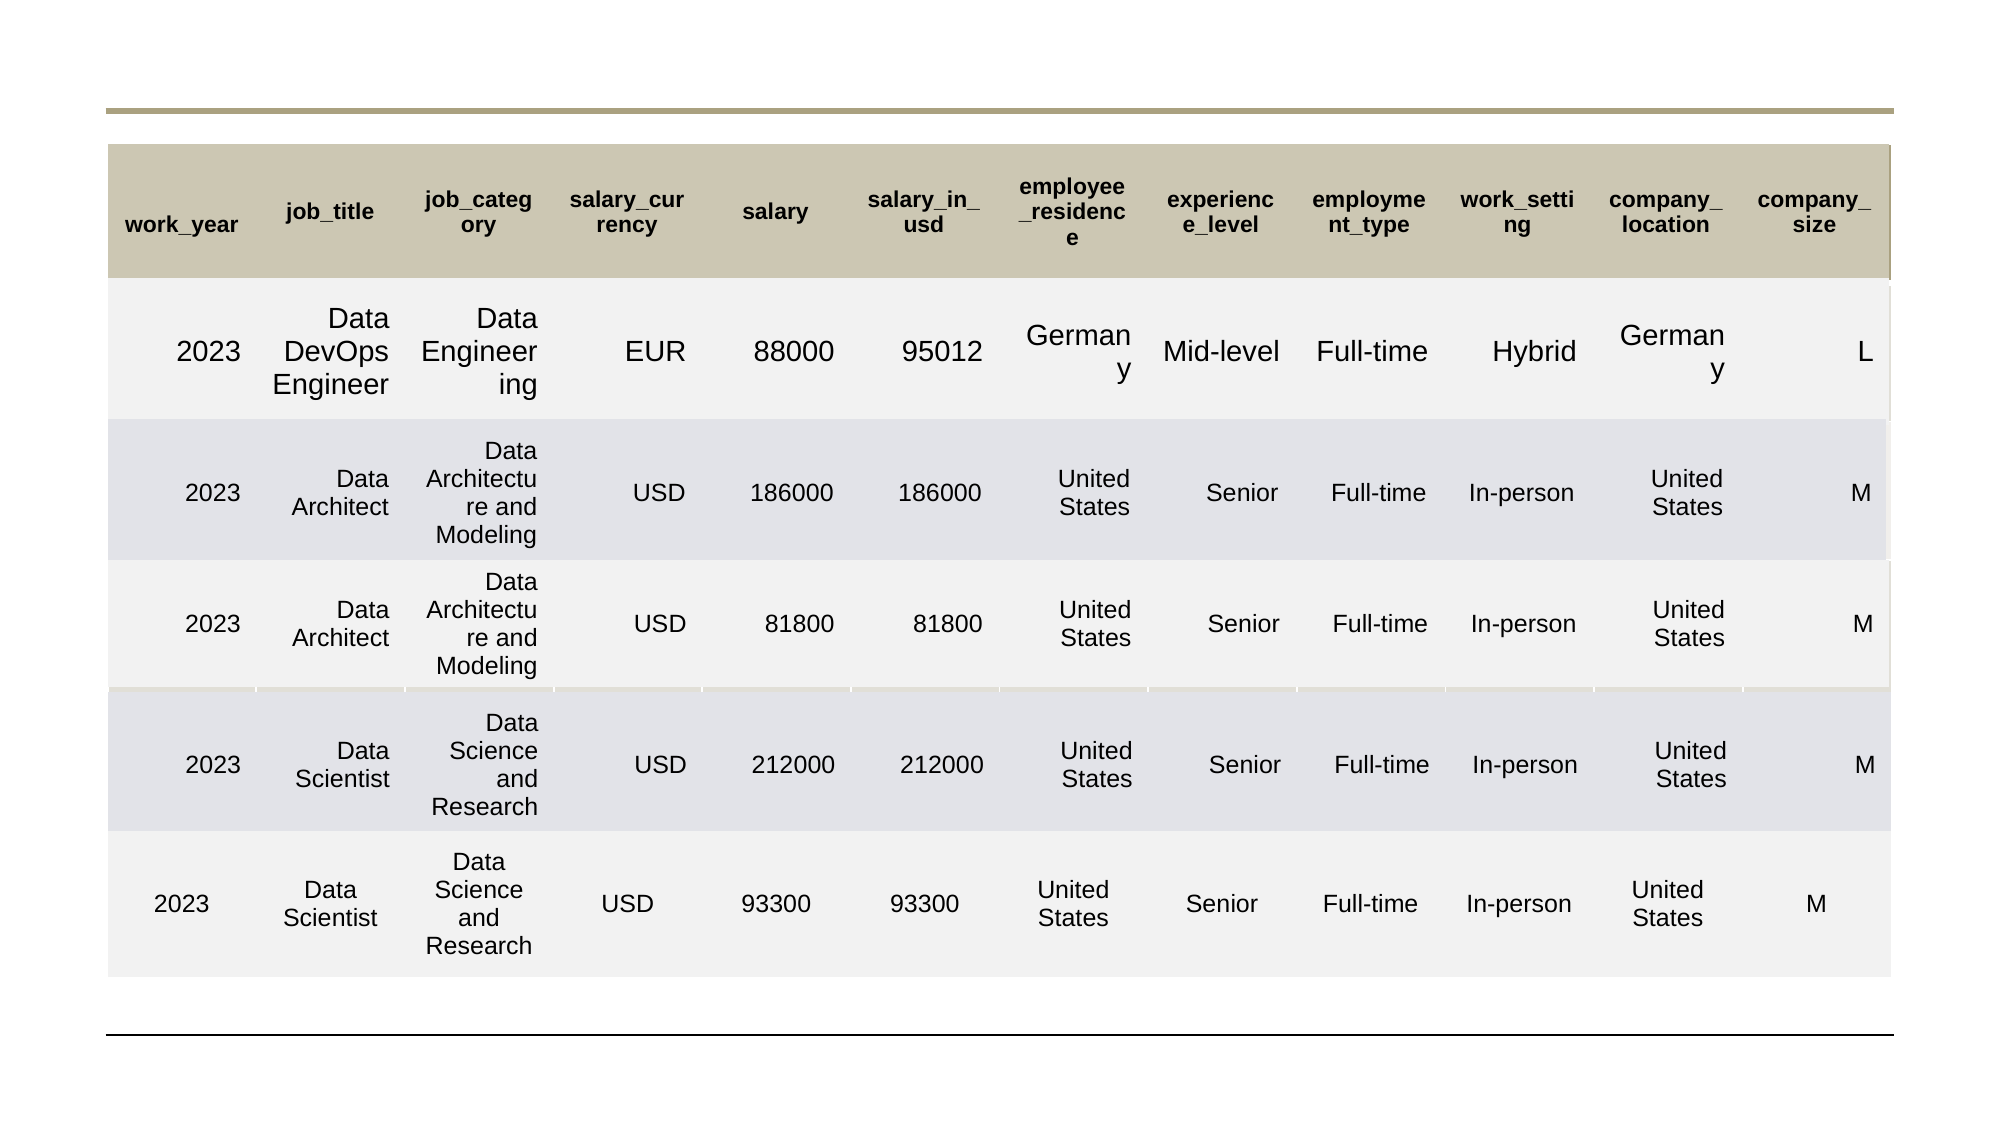

|  |  |  |  |  |  |  |  |  |  |  |  |
| --- | --- | --- | --- | --- | --- | --- | --- | --- | --- | --- | --- |
|  |  |  |  |  |  |  |  |  |  |  |  |
|  |  |  |  |  |  |  |  |  |  |  |  |
|  |  |  |  |  |  |  |  |  |  |  |  |
|  |  |  |  |  |  |  |  |  |  |  |  |
|  |  |  |  |  |  |  |  |  |  |  |  |
| work\_year | job\_title | job\_category | salary\_currency | salary | salary\_in\_usd | employee\_residence | experience\_level | employment\_type | work\_setting | company\_location | company\_size |
| --- | --- | --- | --- | --- | --- | --- | --- | --- | --- | --- | --- |
| 2023 | Data DevOps Engineer | Data Engineering | EUR | 88000 | 95012 | Germany | Mid-level | Full-time | Hybrid | Germany | L |
| --- | --- | --- | --- | --- | --- | --- | --- | --- | --- | --- | --- |
| 2023 | Data Architect | Data Architecture and Modeling | USD | 186000 | 186000 | United States | Senior | Full-time | In-person | United States | M |
| --- | --- | --- | --- | --- | --- | --- | --- | --- | --- | --- | --- |
| 2023 | Data Architect | Data Architecture and Modeling | USD | 81800 | 81800 | United States | Senior | Full-time | In-person | United States | M |
| --- | --- | --- | --- | --- | --- | --- | --- | --- | --- | --- | --- |
| 2023 | Data Scientist | Data Science and Research | USD | 212000 | 212000 | United States | Senior | Full-time | In-person | United States | M |
| --- | --- | --- | --- | --- | --- | --- | --- | --- | --- | --- | --- |
| 2023 | Data Scientist | Data Science and Research | USD | 93300 | 93300 | United States | Senior | Full-time | In-person | United States | M |
| --- | --- | --- | --- | --- | --- | --- | --- | --- | --- | --- | --- |